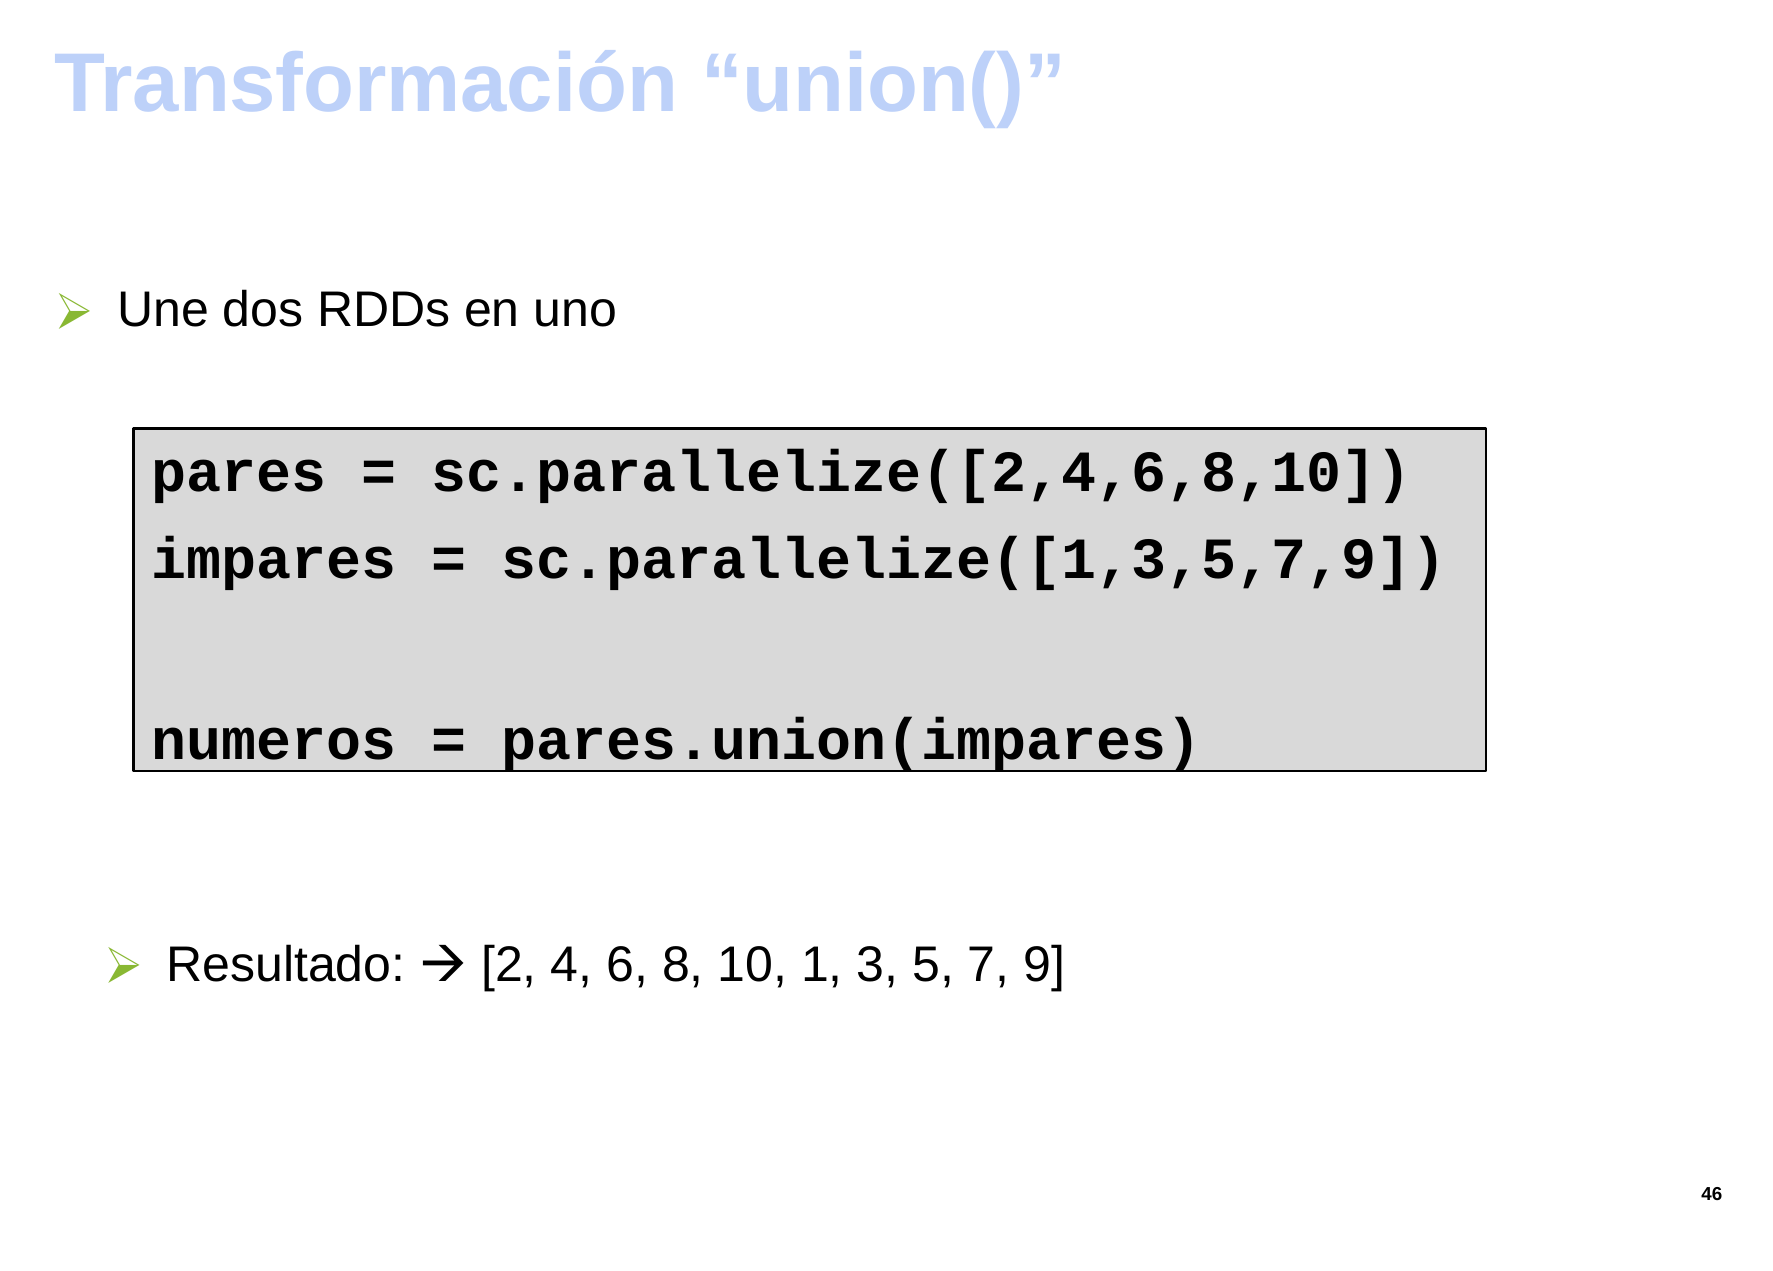

#

Transformación “union()”
Une dos RDDs en uno
pares = sc.parallelize([2,4,6,8,10])
impares = sc.parallelize([1,3,5,7,9])

numeros = pares.union(impares)
Resultado: 🡪 [2, 4, 6, 8, 10, 1, 3, 5, 7, 9]
46